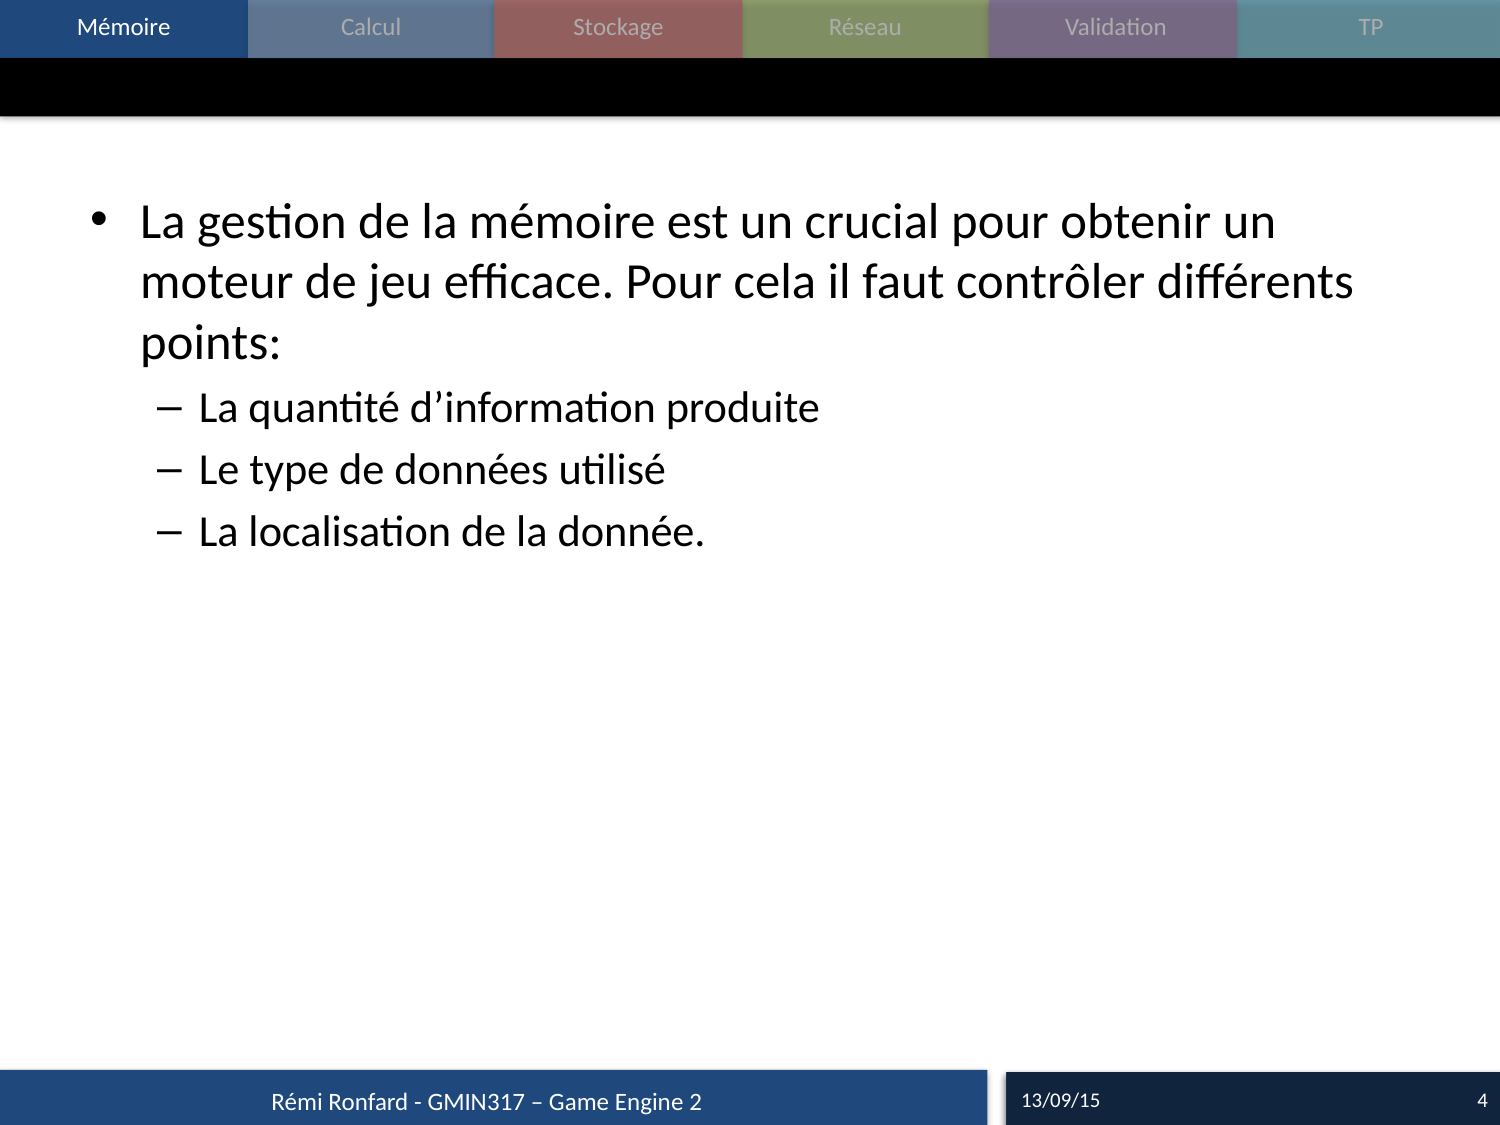

#
La gestion de la mémoire est un crucial pour obtenir un moteur de jeu efficace. Pour cela il faut contrôler différents points:
La quantité d’information produite
Le type de données utilisé
La localisation de la donnée.

13/09/15
4
Rémi Ronfard - GMIN317 – Game Engine 2